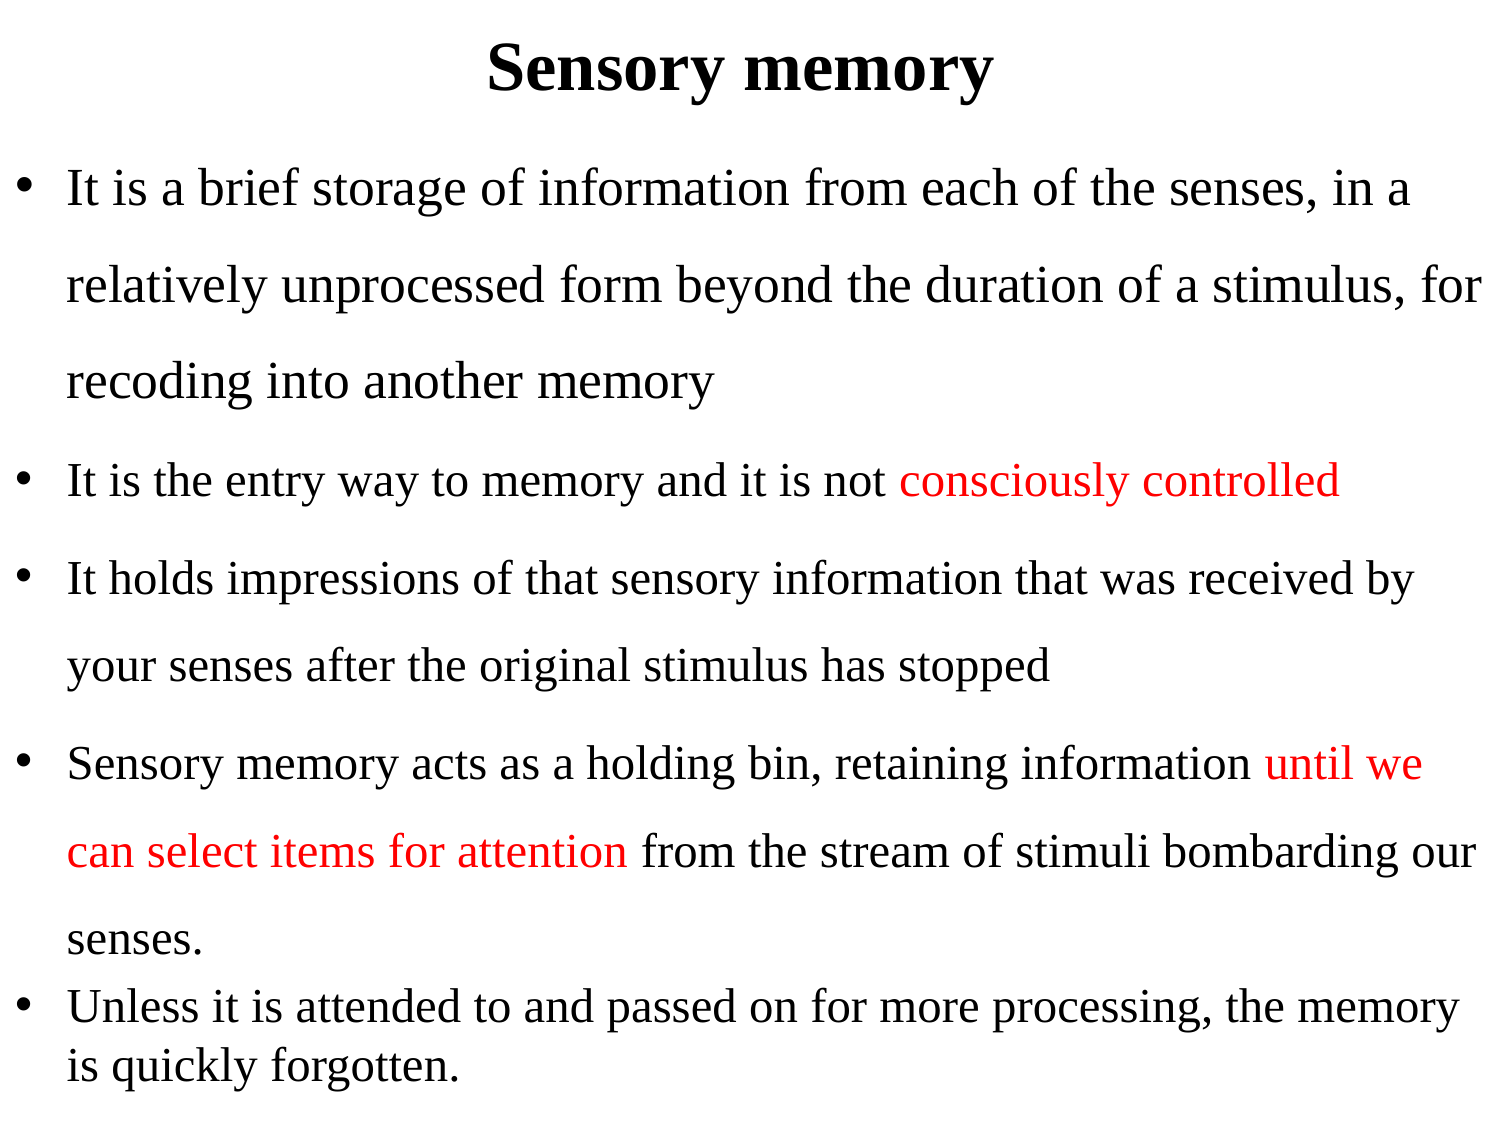

# Sensory memory
It is a brief storage of information from each of the senses, in a relatively unprocessed form beyond the duration of a stimulus, for recoding into another memory
It is the entry way to memory and it is not consciously controlled
It holds impressions of that sensory information that was received by your senses after the original stimulus has stopped
Sensory memory acts as a holding bin, retaining information until we can select items for attention from the stream of stimuli bombarding our senses.
Unless it is attended to and passed on for more processing, the memory is quickly forgotten.